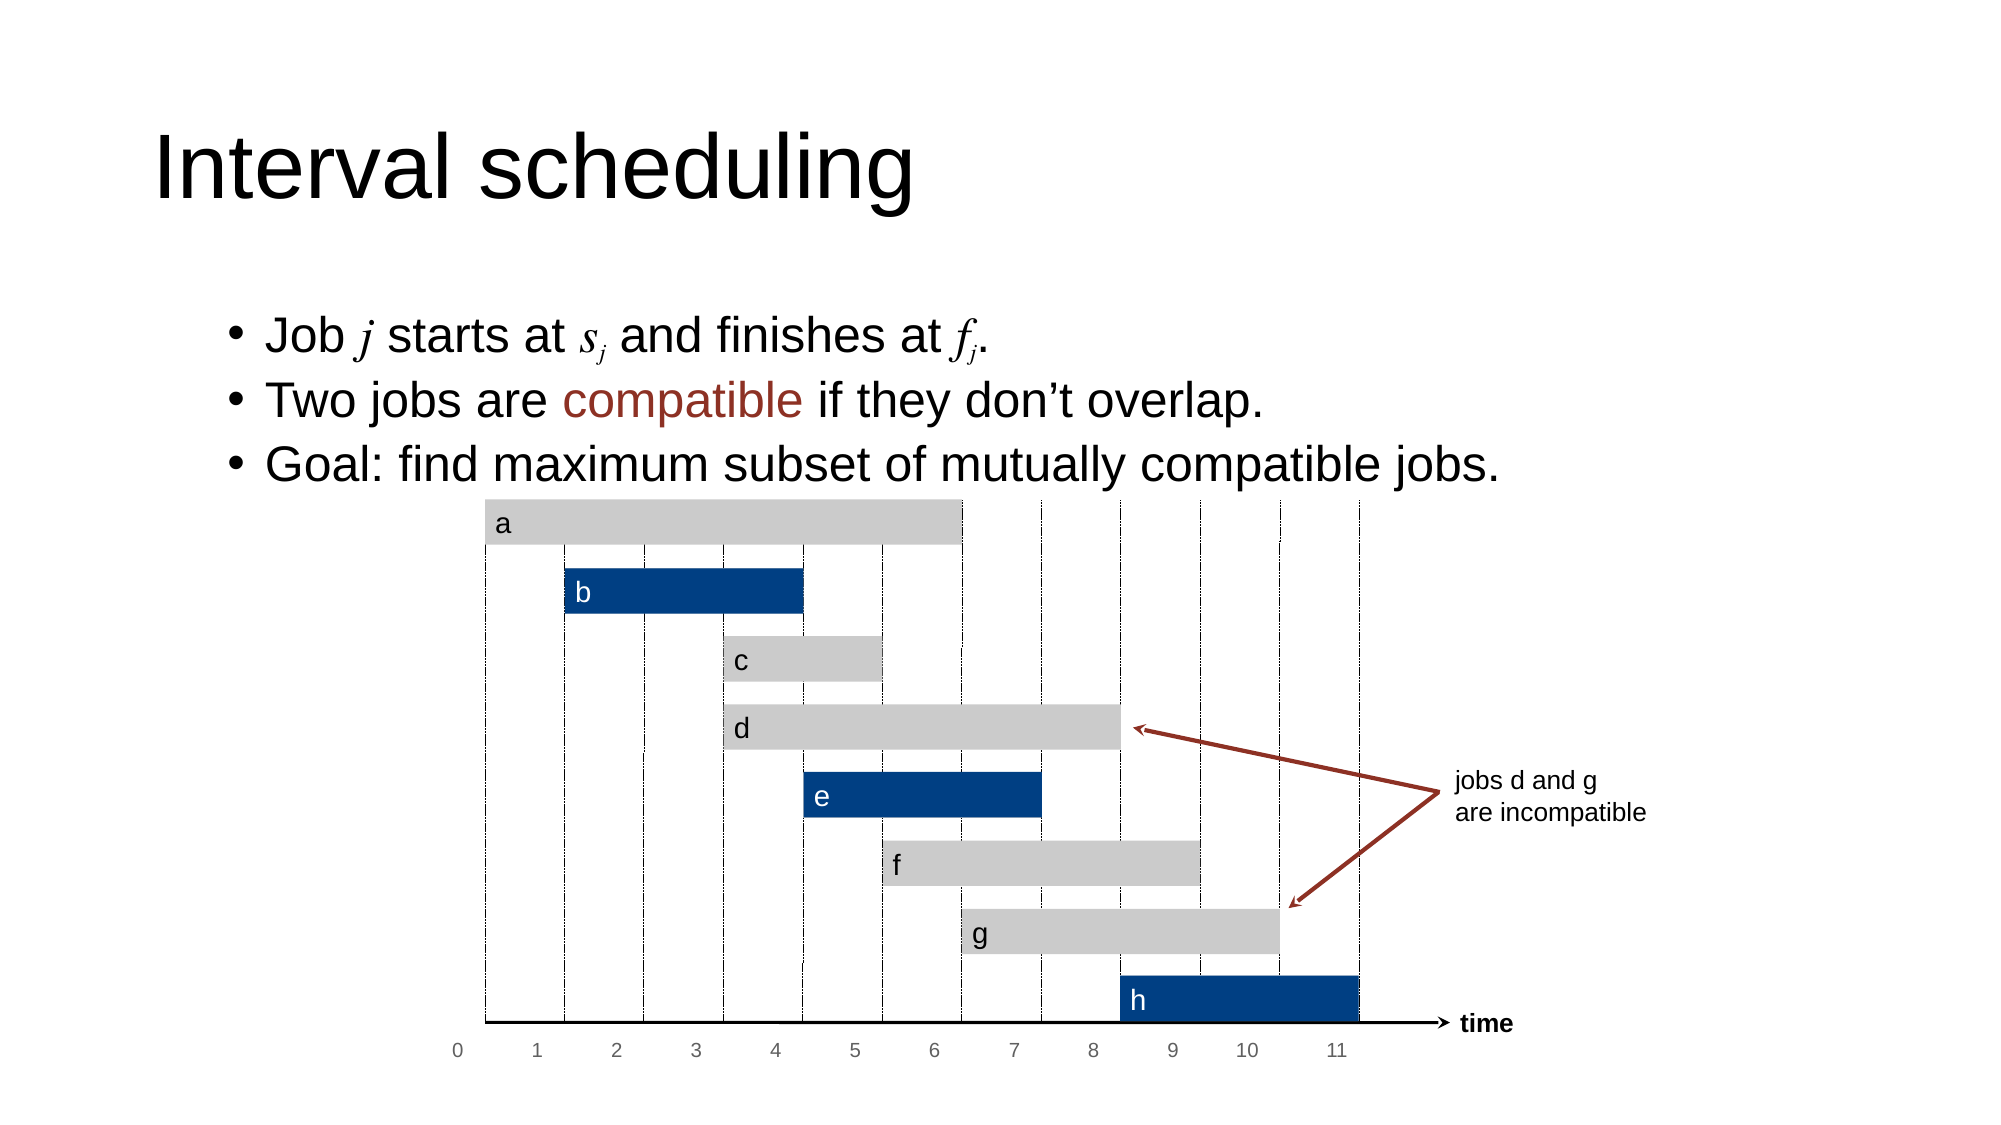

# Interval scheduling
Job j starts at sj and finishes at fj.
Two jobs are compatible if they don’t overlap.
Goal: find maximum subset of mutually compatible jobs.
a

b
b
e
h
c
d

jobs d and g
are incompatible

e
f
g
h
time

0
1
2
3
4
5
6
7
8
9
10
11
10